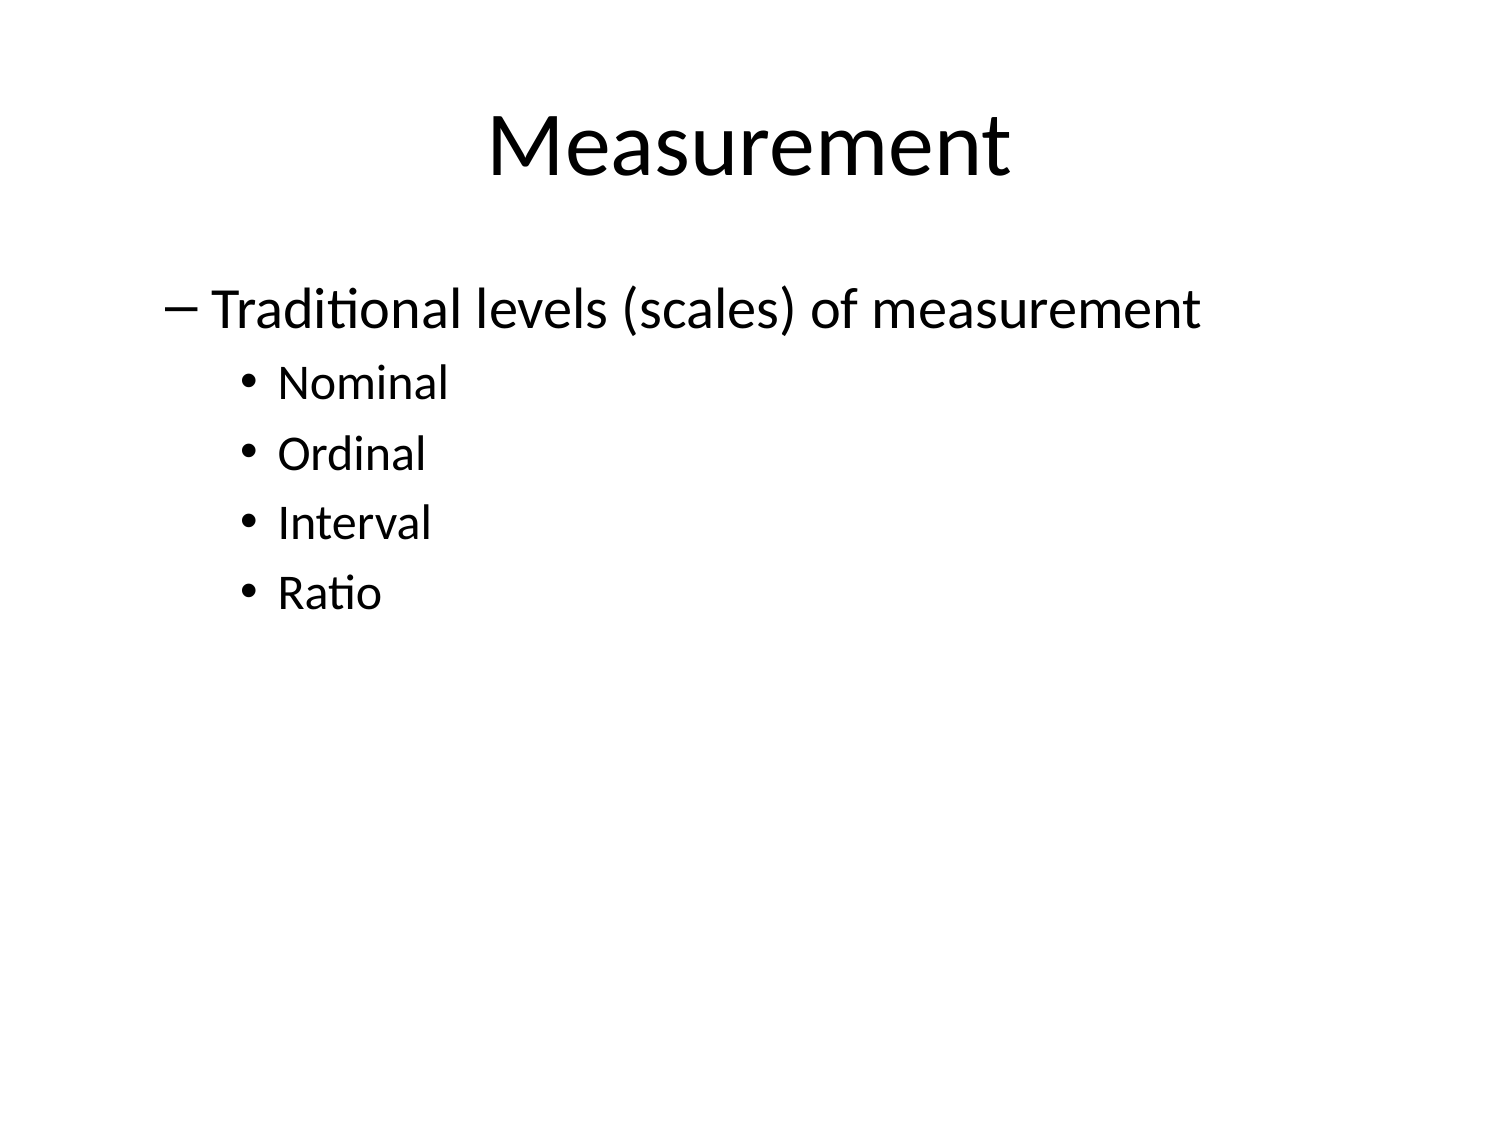

# Measurement
Traditional levels (scales) of measurement
Nominal
Ordinal
Interval
Ratio